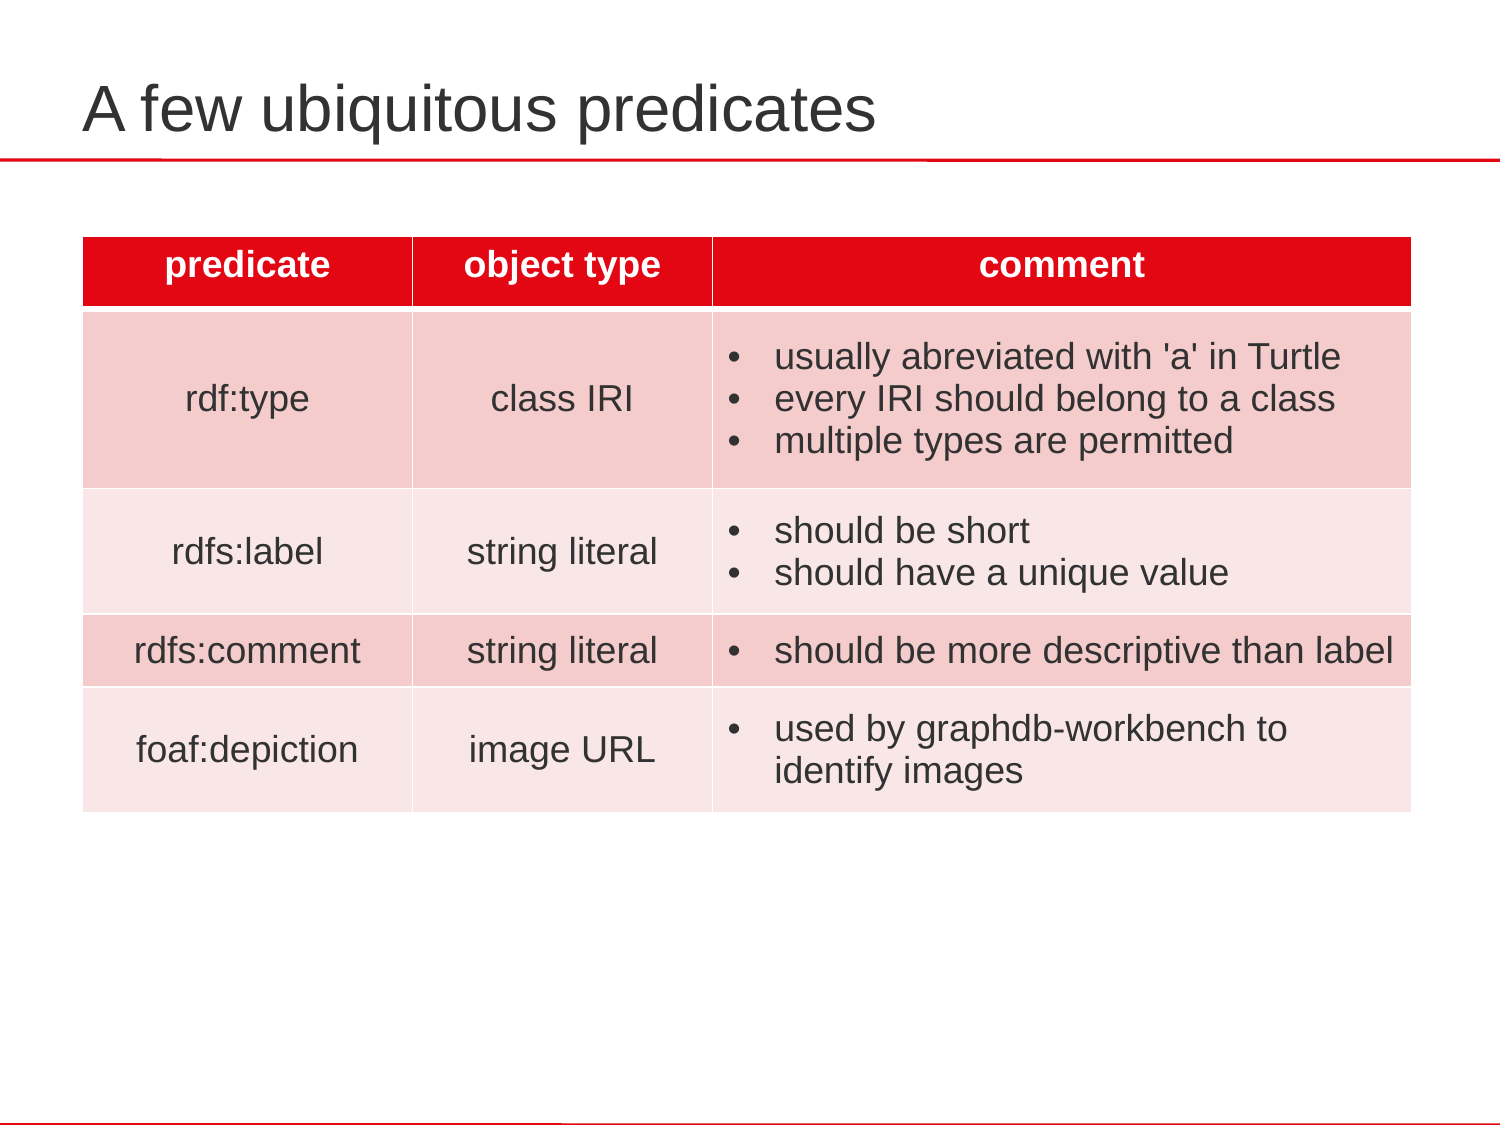

# A few ubiquitous predicates
| predicate | object type | comment |
| --- | --- | --- |
| rdf:type | class IRI | usually abreviated with 'a' in Turtle every IRI should belong to a class multiple types are permitted |
| rdfs:label | string literal | should be short should have a unique value |
| rdfs:comment | string literal | should be more descriptive than label |
| foaf:depiction | image URL | used by graphdb-workbench to identify images |